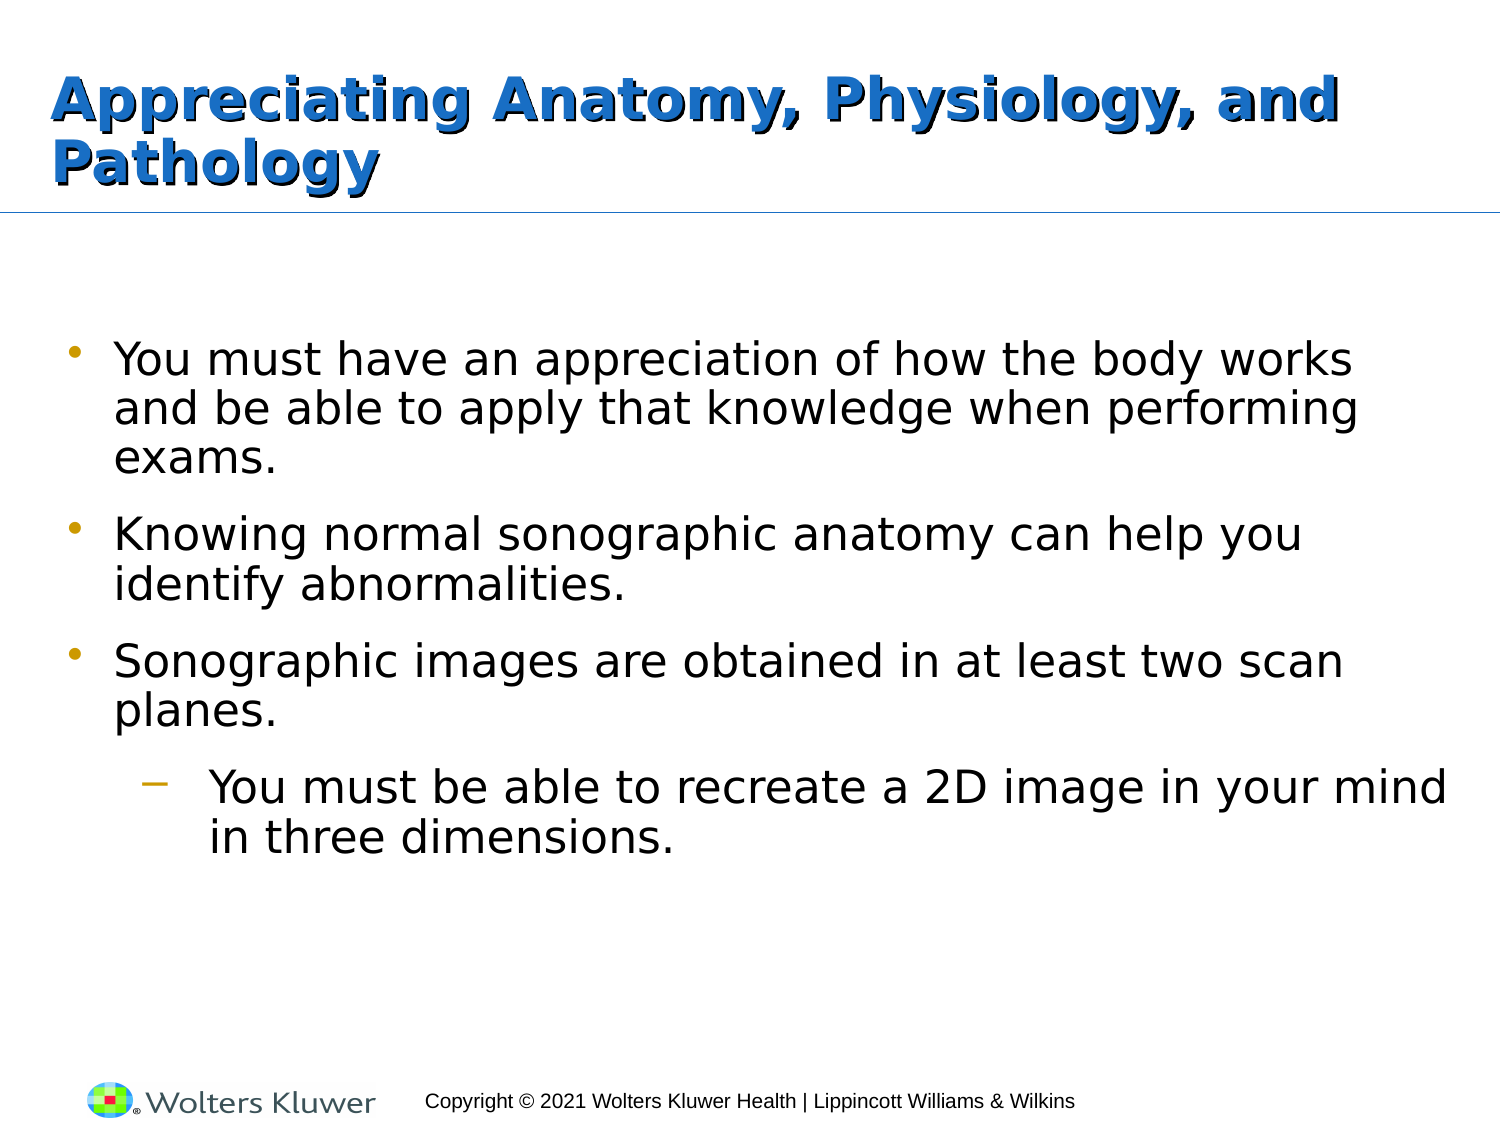

# Appreciating Anatomy, Physiology, and Pathology
You must have an appreciation of how the body works and be able to apply that knowledge when performing exams.
Knowing normal sonographic anatomy can help you identify abnormalities.
Sonographic images are obtained in at least two scan planes.
You must be able to recreate a 2D image in your mind in three dimensions.